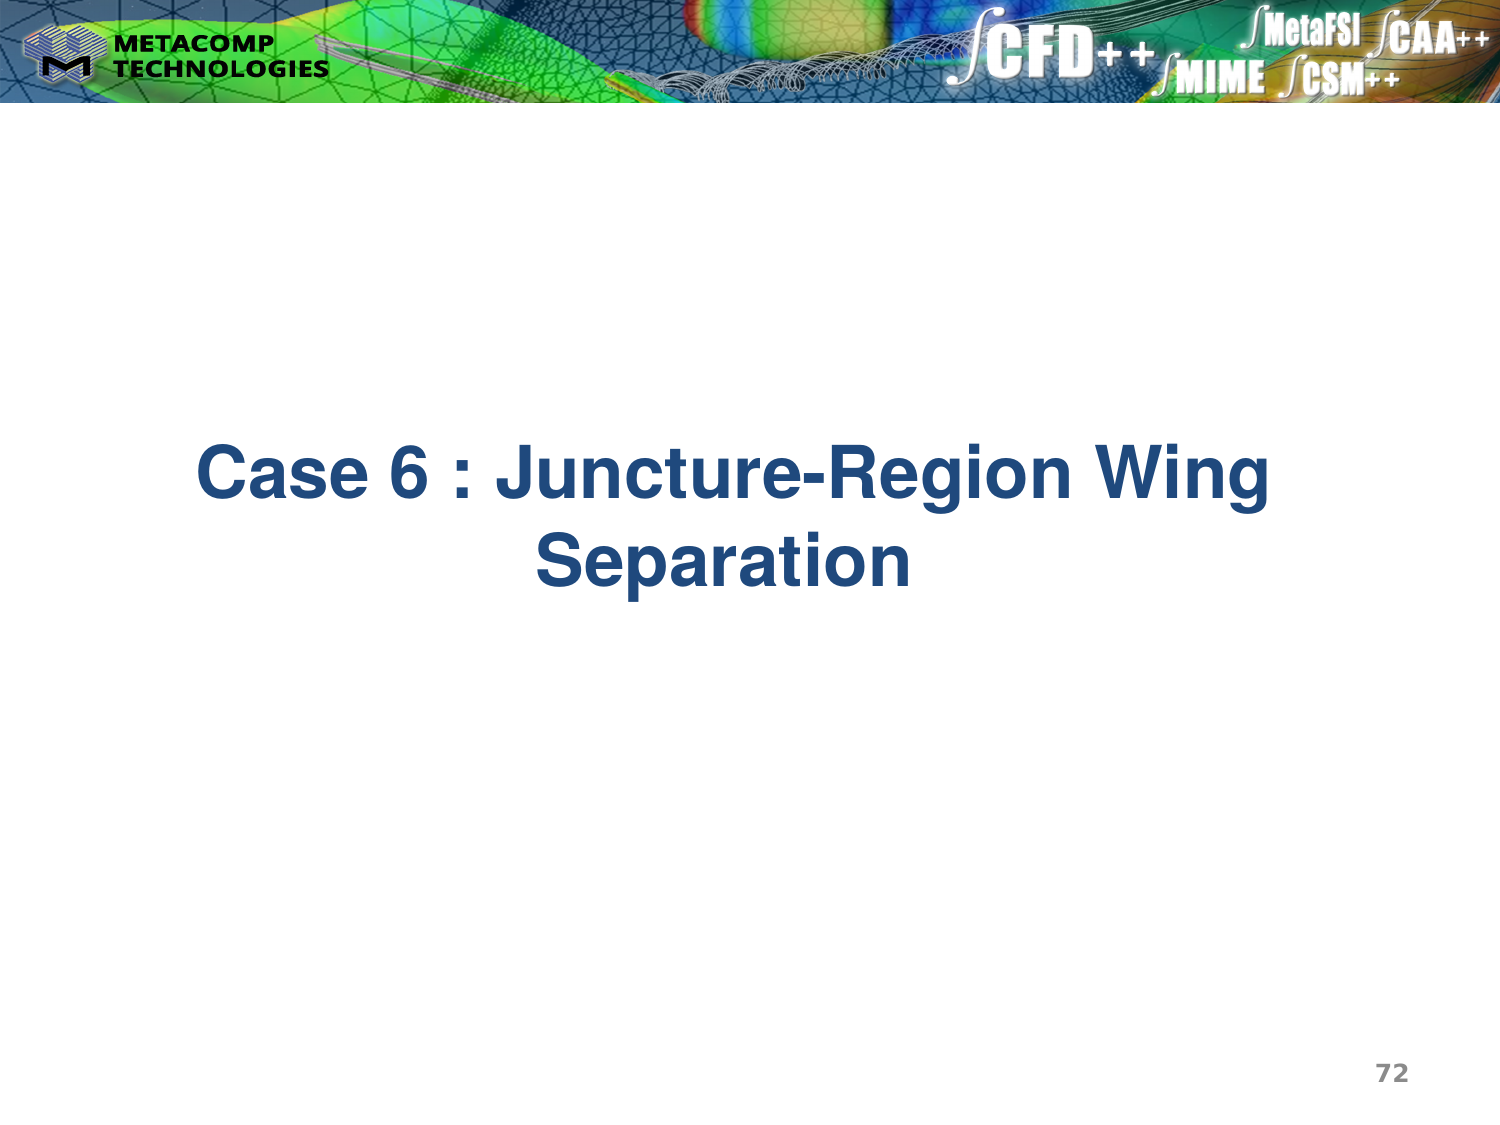

# Case 6 : Juncture-Region Wing Separation
72